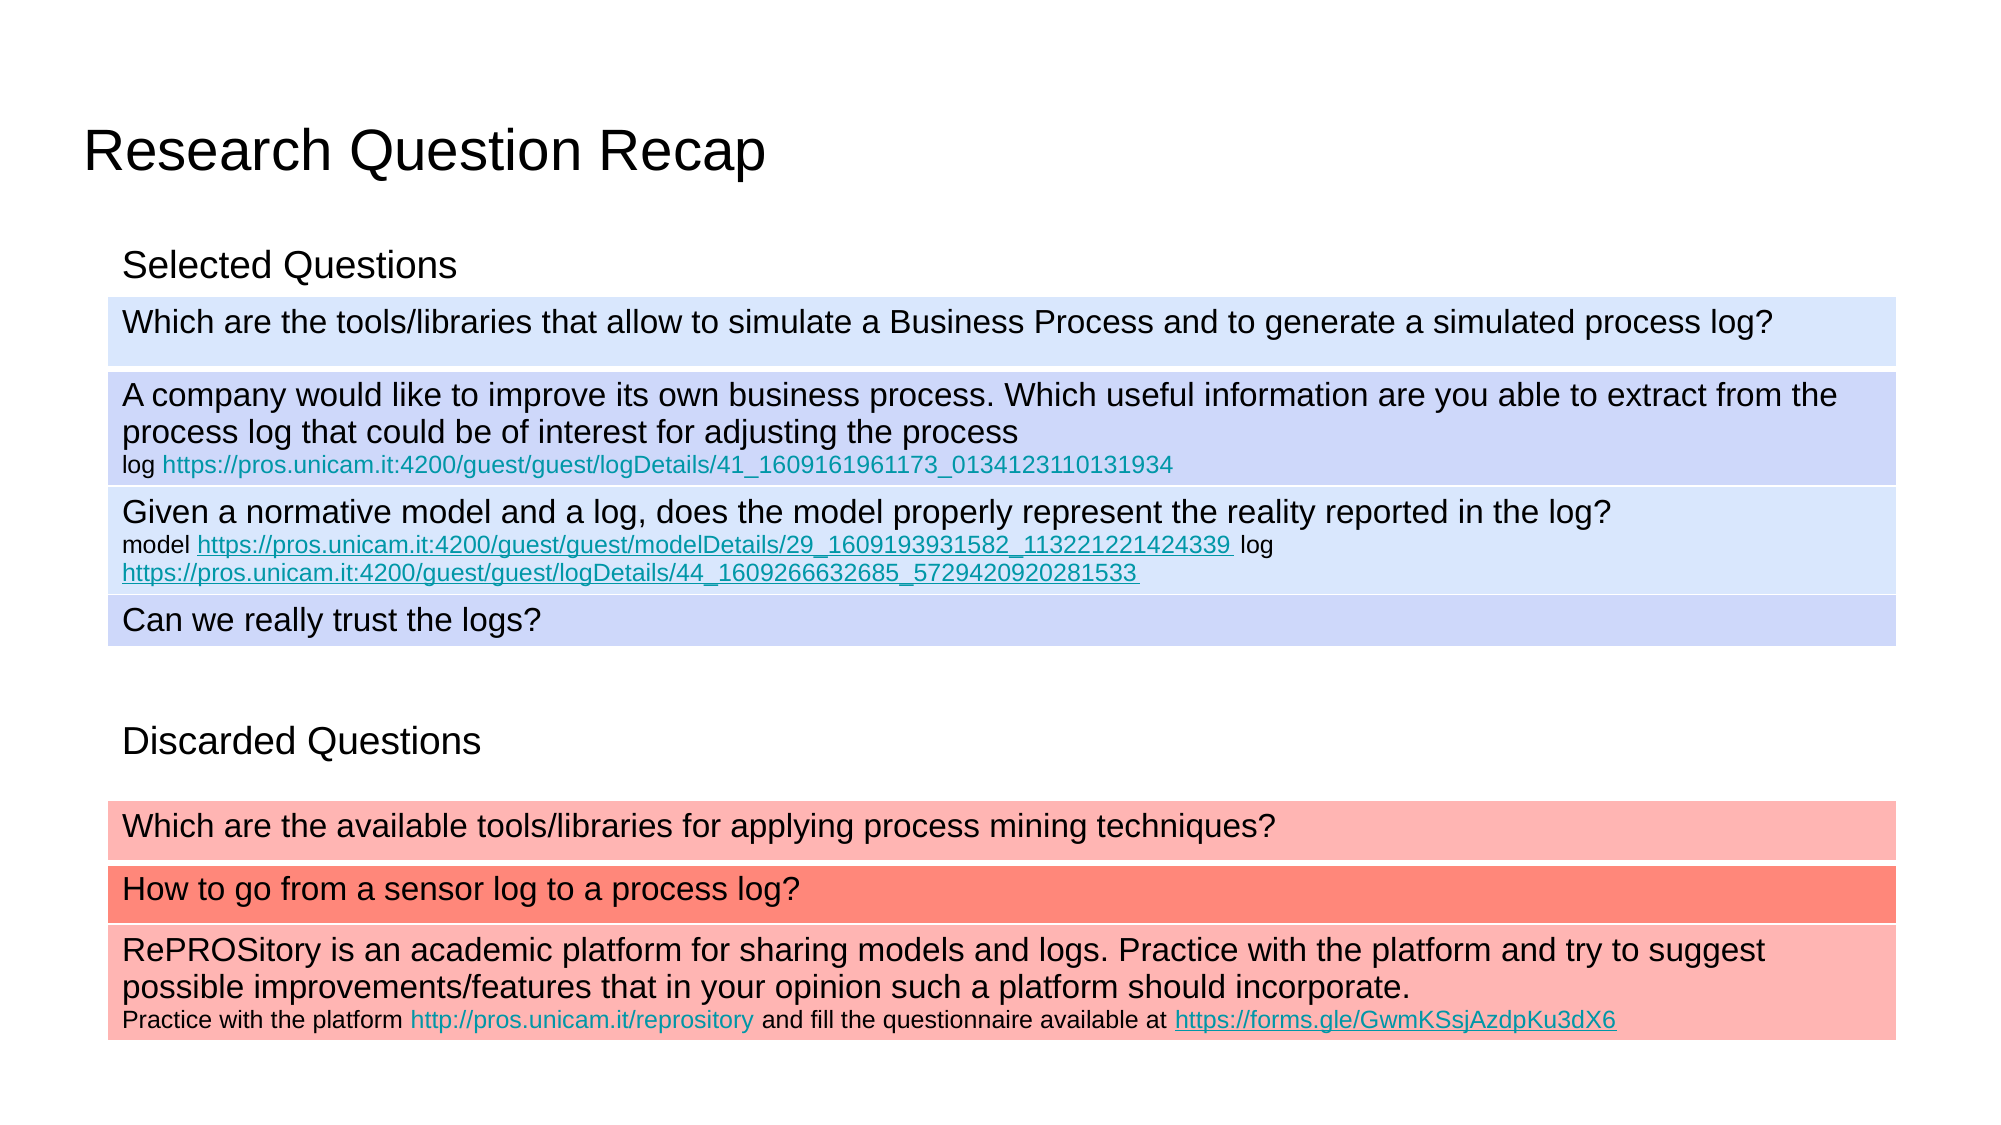

# Research Question Recap
Selected Questions
| Which are the tools/libraries that allow to simulate a Business Process and to generate a simulated process log? |
| --- |
| A company would like to improve its own business process. Which useful information are you able to extract from the process log that could be of interest for adjusting the process log https://pros.unicam.it:4200/guest/guest/logDetails/41\_1609161961173\_0134123110131934 |
| Given a normative model and a log, does the model properly represent the reality reported in the log?  model https://pros.unicam.it:4200/guest/guest/modelDetails/29\_1609193931582\_113221221424339 log https://pros.unicam.it:4200/guest/guest/logDetails/44\_1609266632685\_5729420920281533 |
| Can we really trust the logs? |
Discarded Questions
| Which are the available tools/libraries for applying process mining techniques? |
| --- |
| How to go from a sensor log to a process log? |
| RePROSitory is an academic platform for sharing models and logs. Practice with the platform and try to suggest possible improvements/features that in your opinion such a platform should incorporate. Practice with the platform http://pros.unicam.it/reprository and fill the questionnaire available at https://forms.gle/GwmKSsjAzdpKu3dX6 |